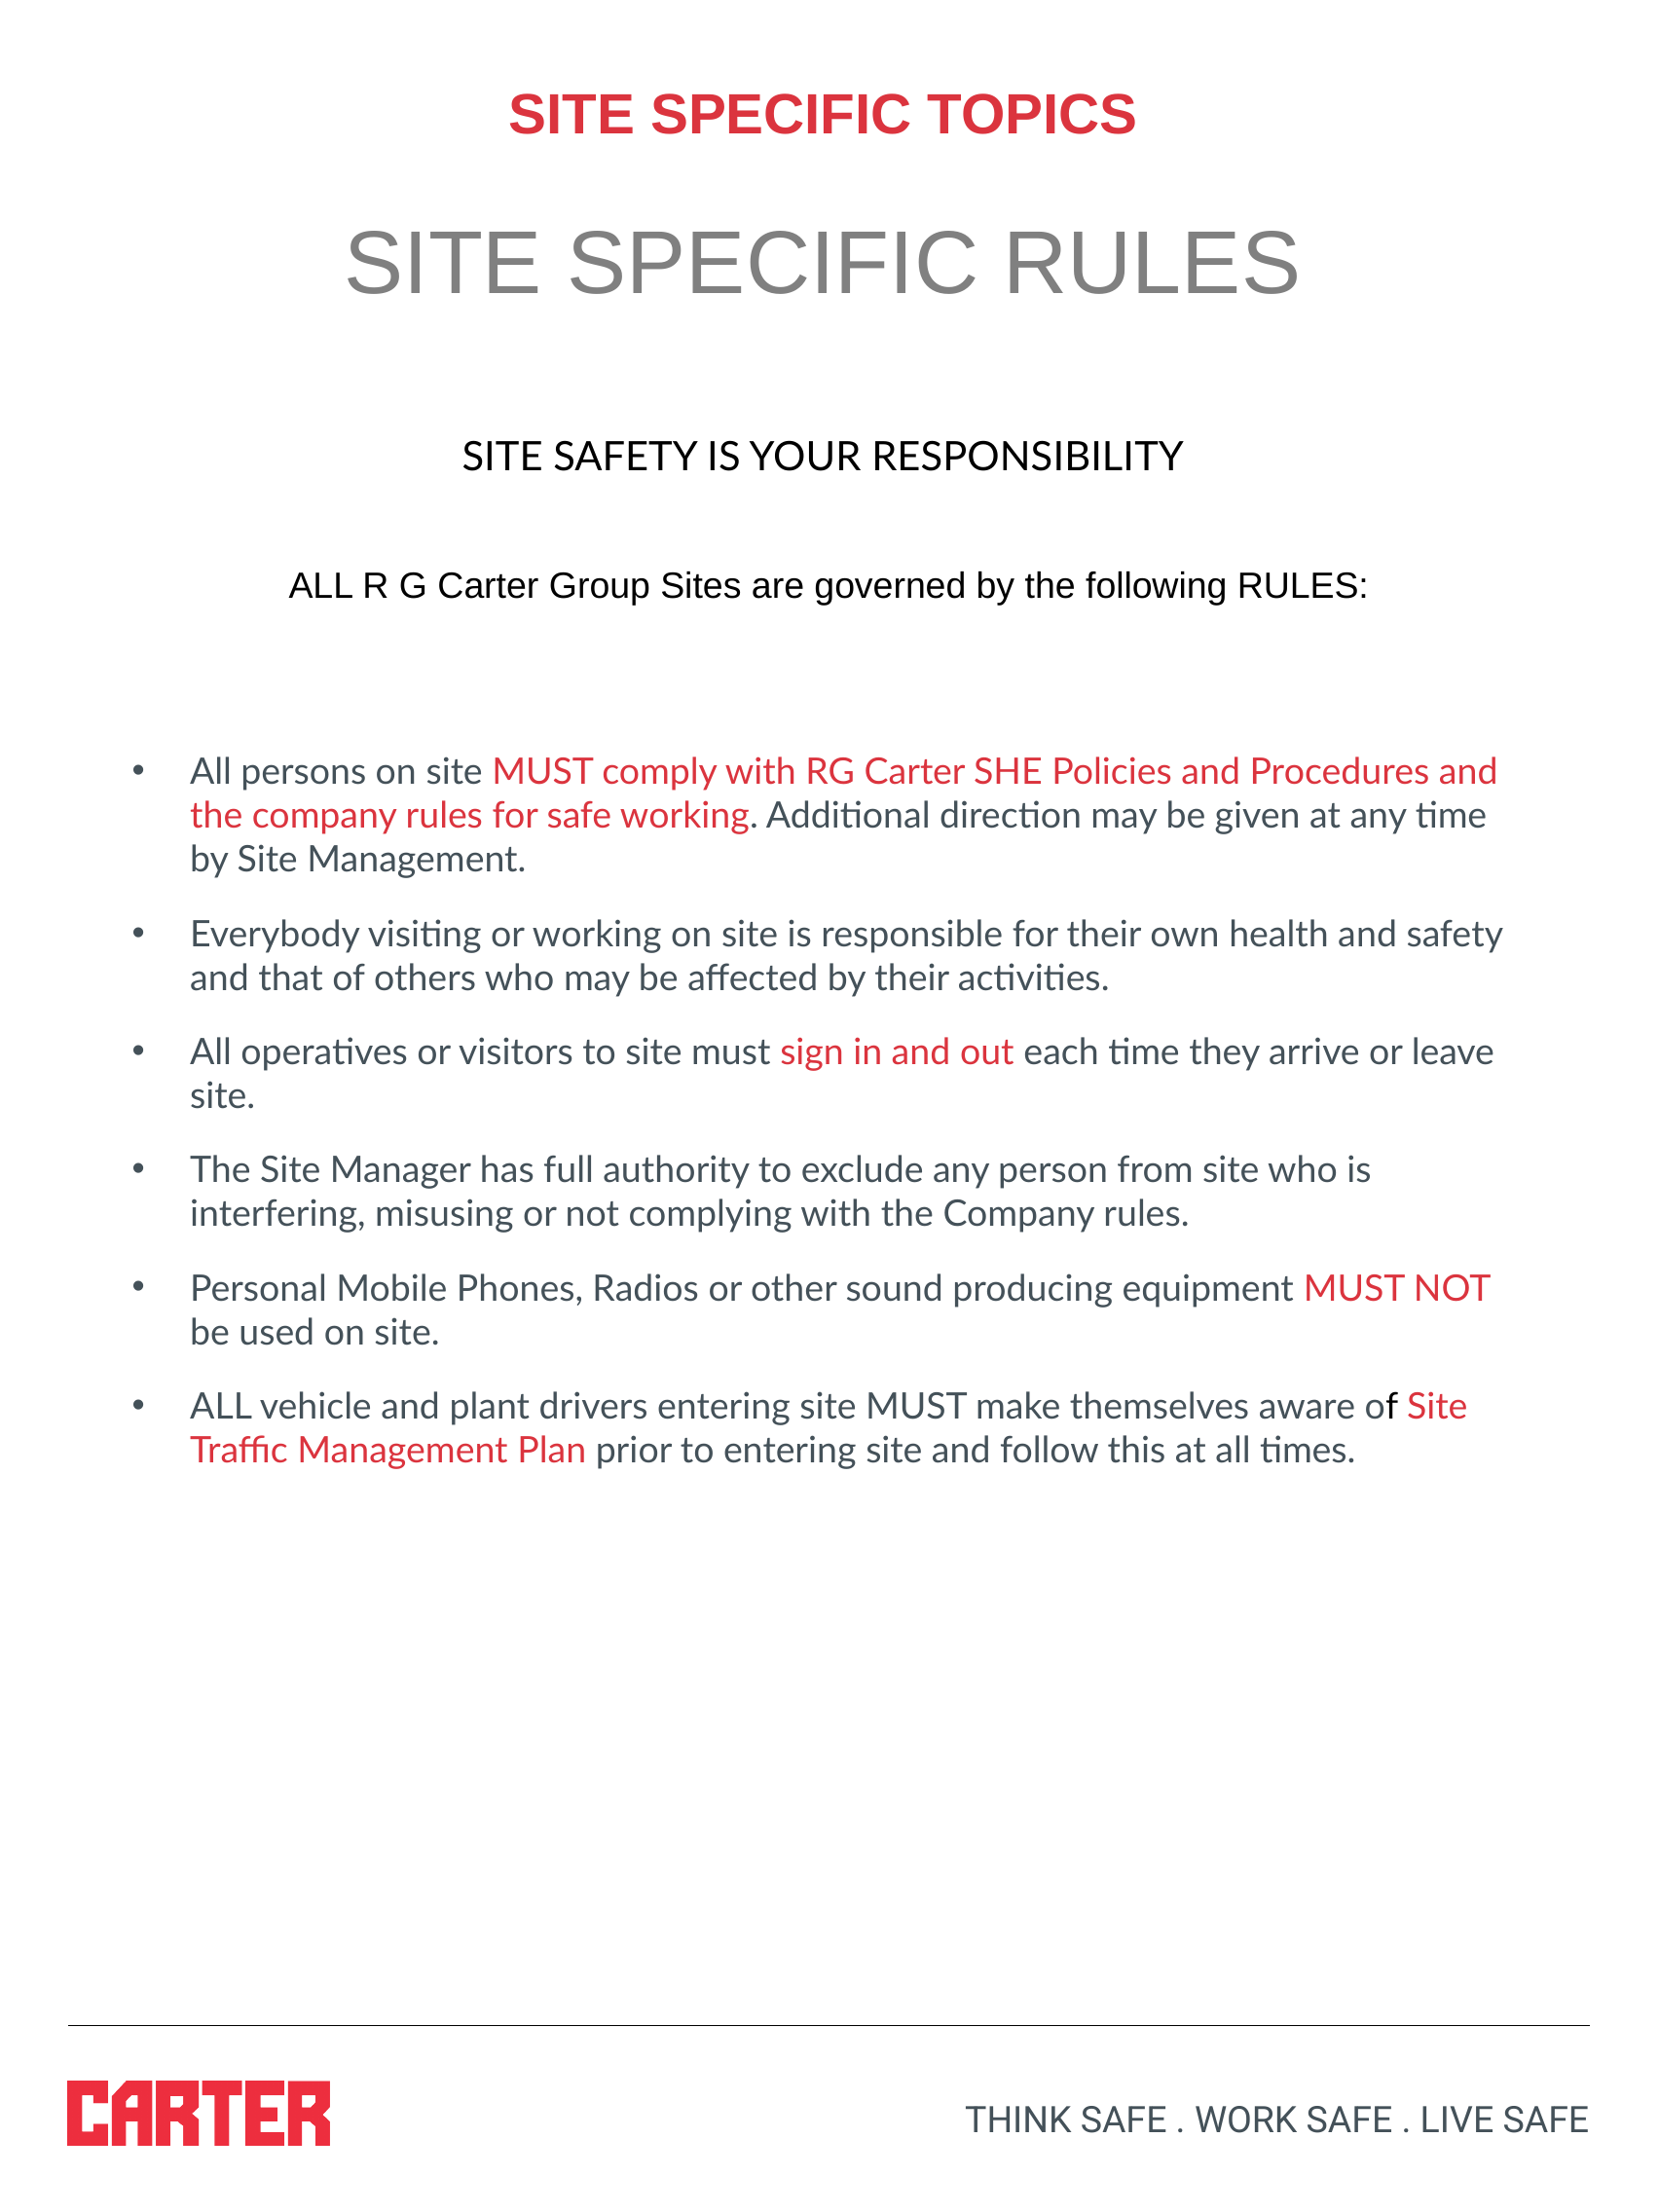

SITE SPECIFIC TOPICS
SITE SPECIFIC RULES
SITE SAFETY IS YOUR RESPONSIBILITY
ALL R G Carter Group Sites are governed by the following RULES:

All persons on site MUST comply with RG Carter SHE Policies and Procedures and the company rules for safe working. Additional direction may be given at any time by Site Management.
Everybody visiting or working on site is responsible for their own health and safety and that of others who may be affected by their activities.
All operatives or visitors to site must sign in and out each time they arrive or leave site.
The Site Manager has full authority to exclude any person from site who is interfering, misusing or not complying with the Company rules.
Personal Mobile Phones, Radios or other sound producing equipment MUST NOT be used on site.
ALL vehicle and plant drivers entering site MUST make themselves aware of Site Traffic Management Plan prior to entering site and follow this at all times.